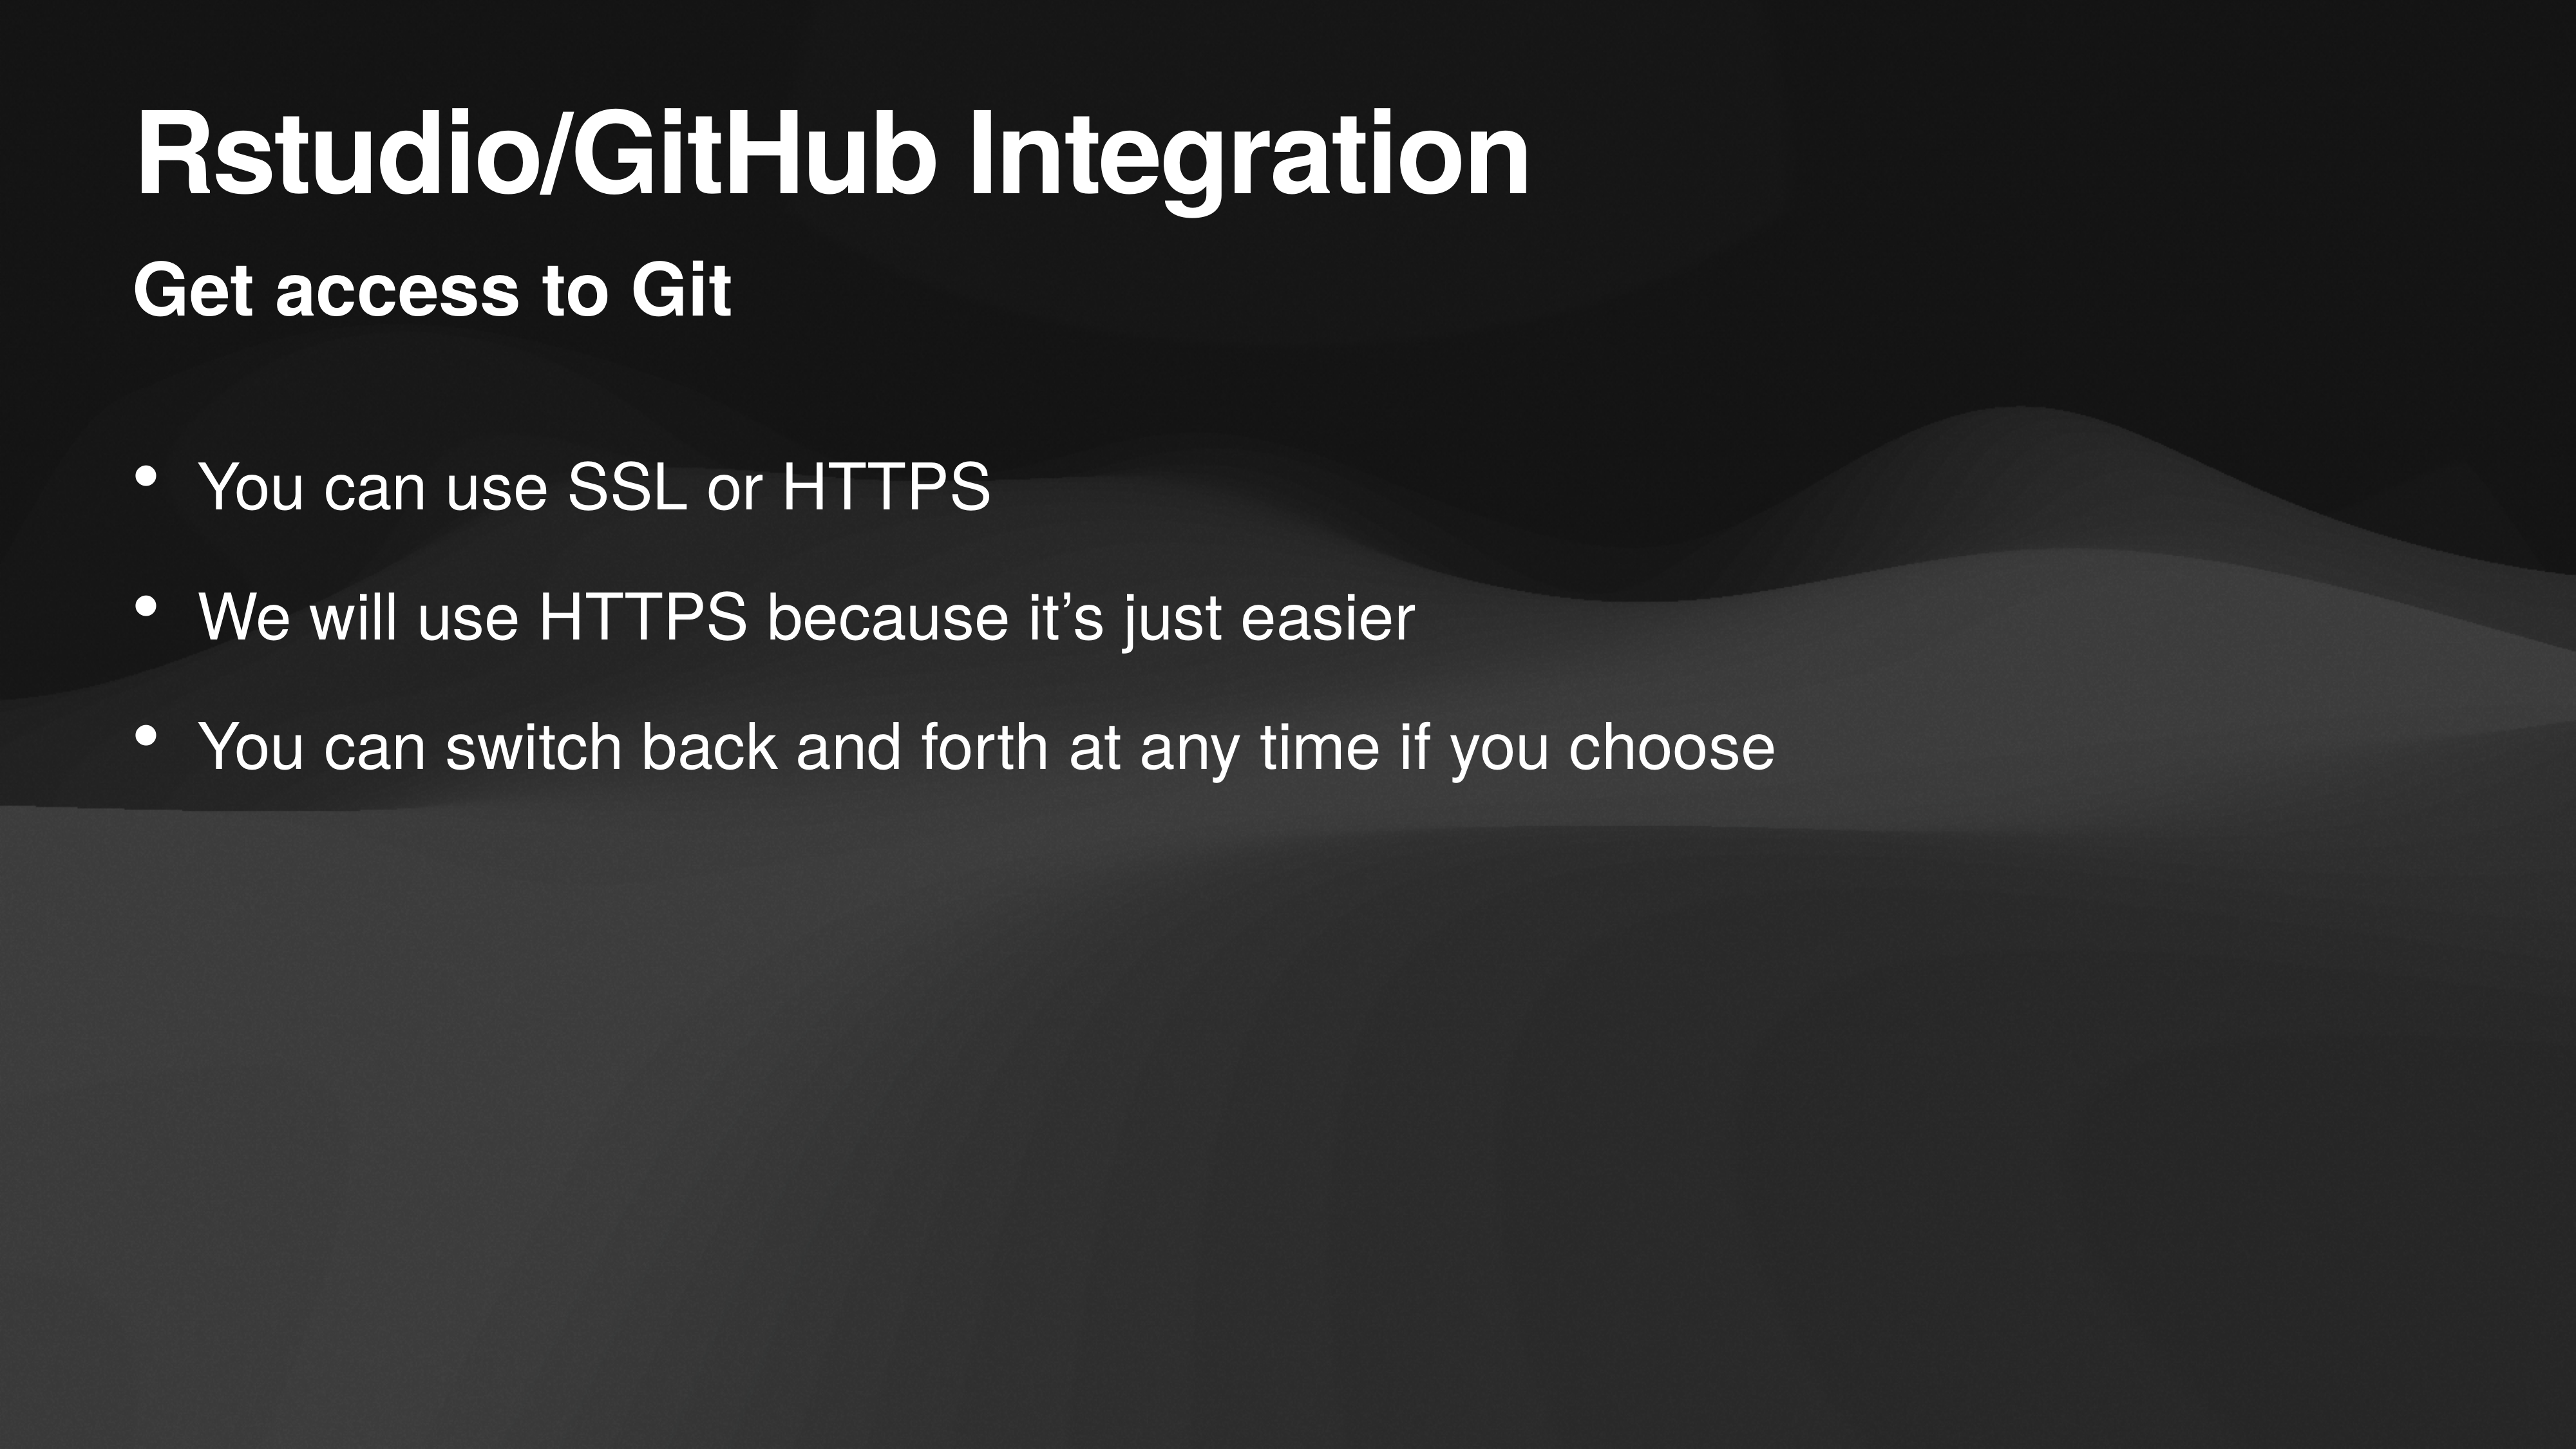

# Rstudio/GitHub Integration
Get access to Git
You can use SSL or HTTPS
We will use HTTPS because it’s just easier
You can switch back and forth at any time if you choose